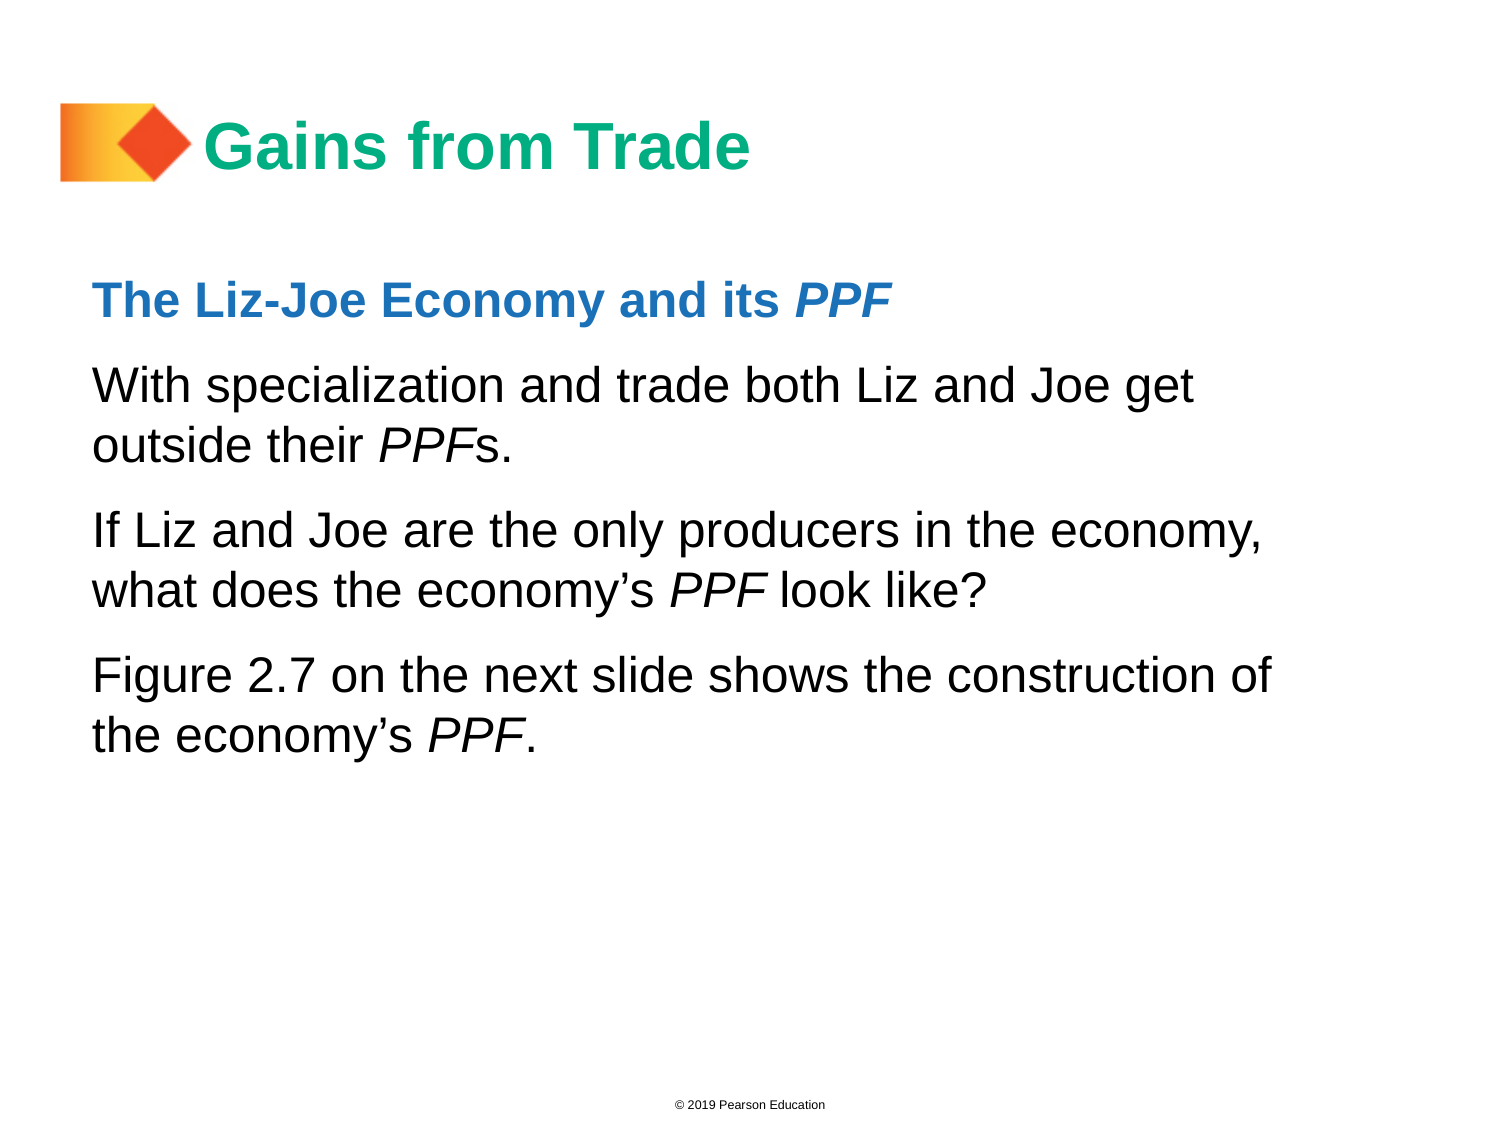

# Gains from Trade
The Liz-Joe Economy and its PPF
With specialization and trade both Liz and Joe get outside their PPFs.
If Liz and Joe are the only producers in the economy, what does the economy’s PPF look like?
Figure 2.7 on the next slide shows the construction of the economy’s PPF.